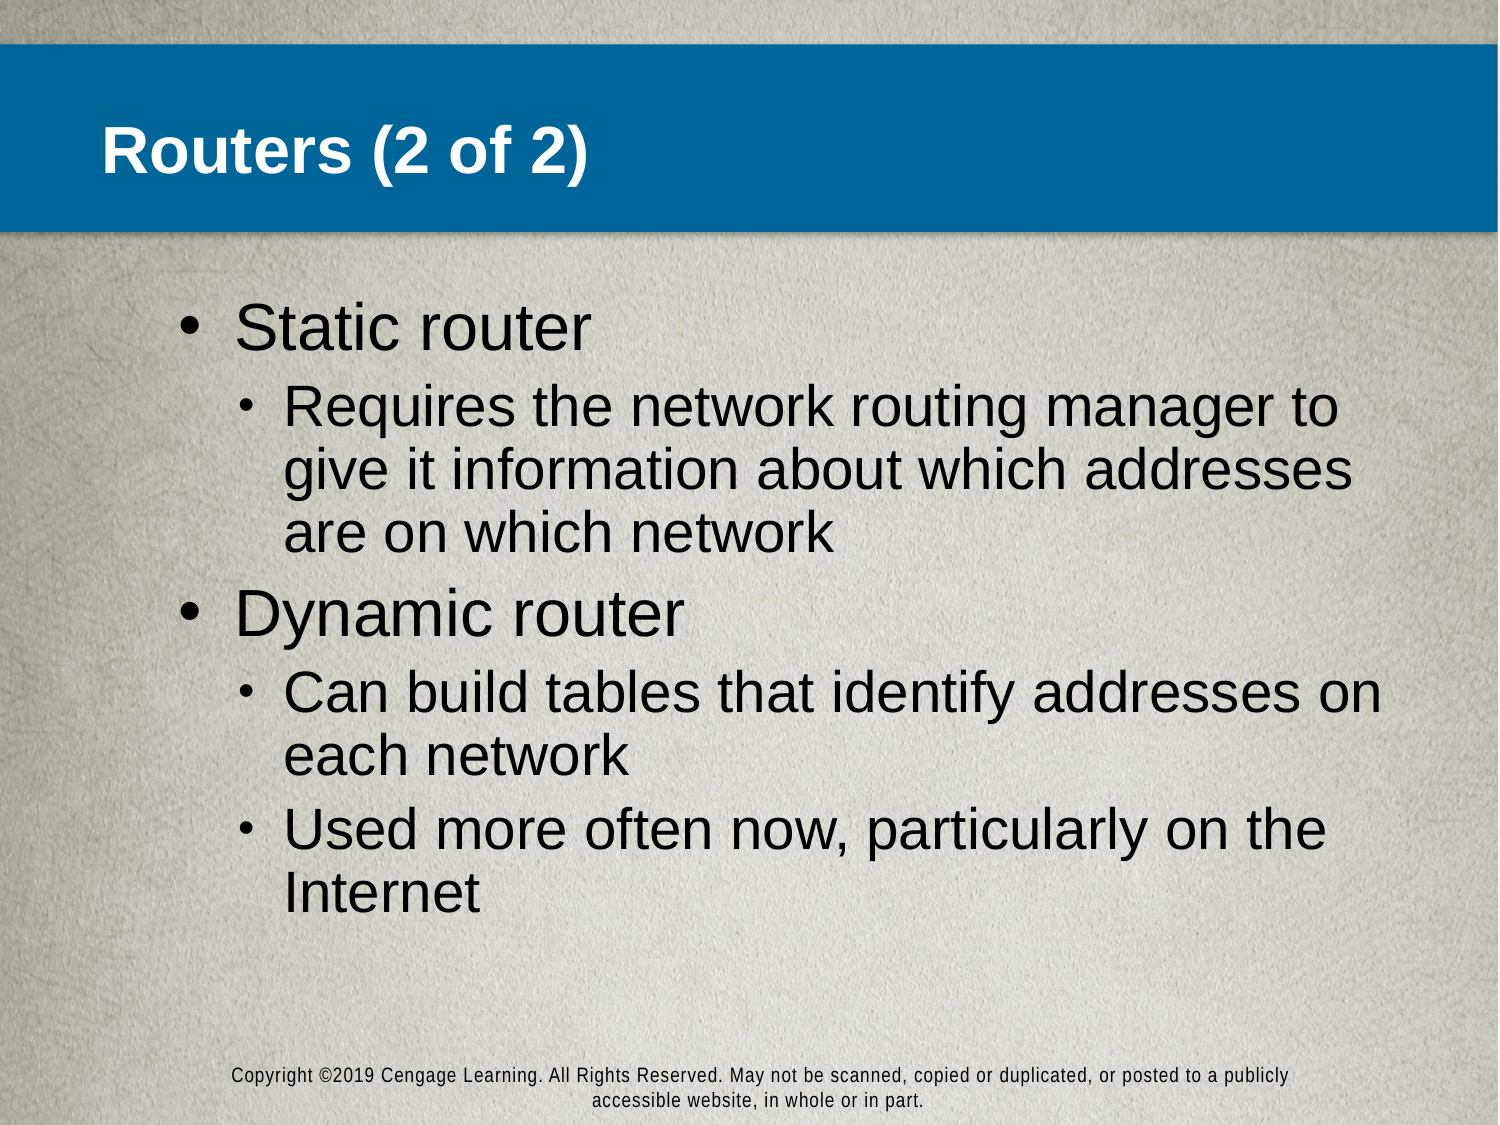

# Routers (2 of 2)
Static router
Requires the network routing manager to give it information about which addresses are on which network
Dynamic router
Can build tables that identify addresses on each network
Used more often now, particularly on the Internet